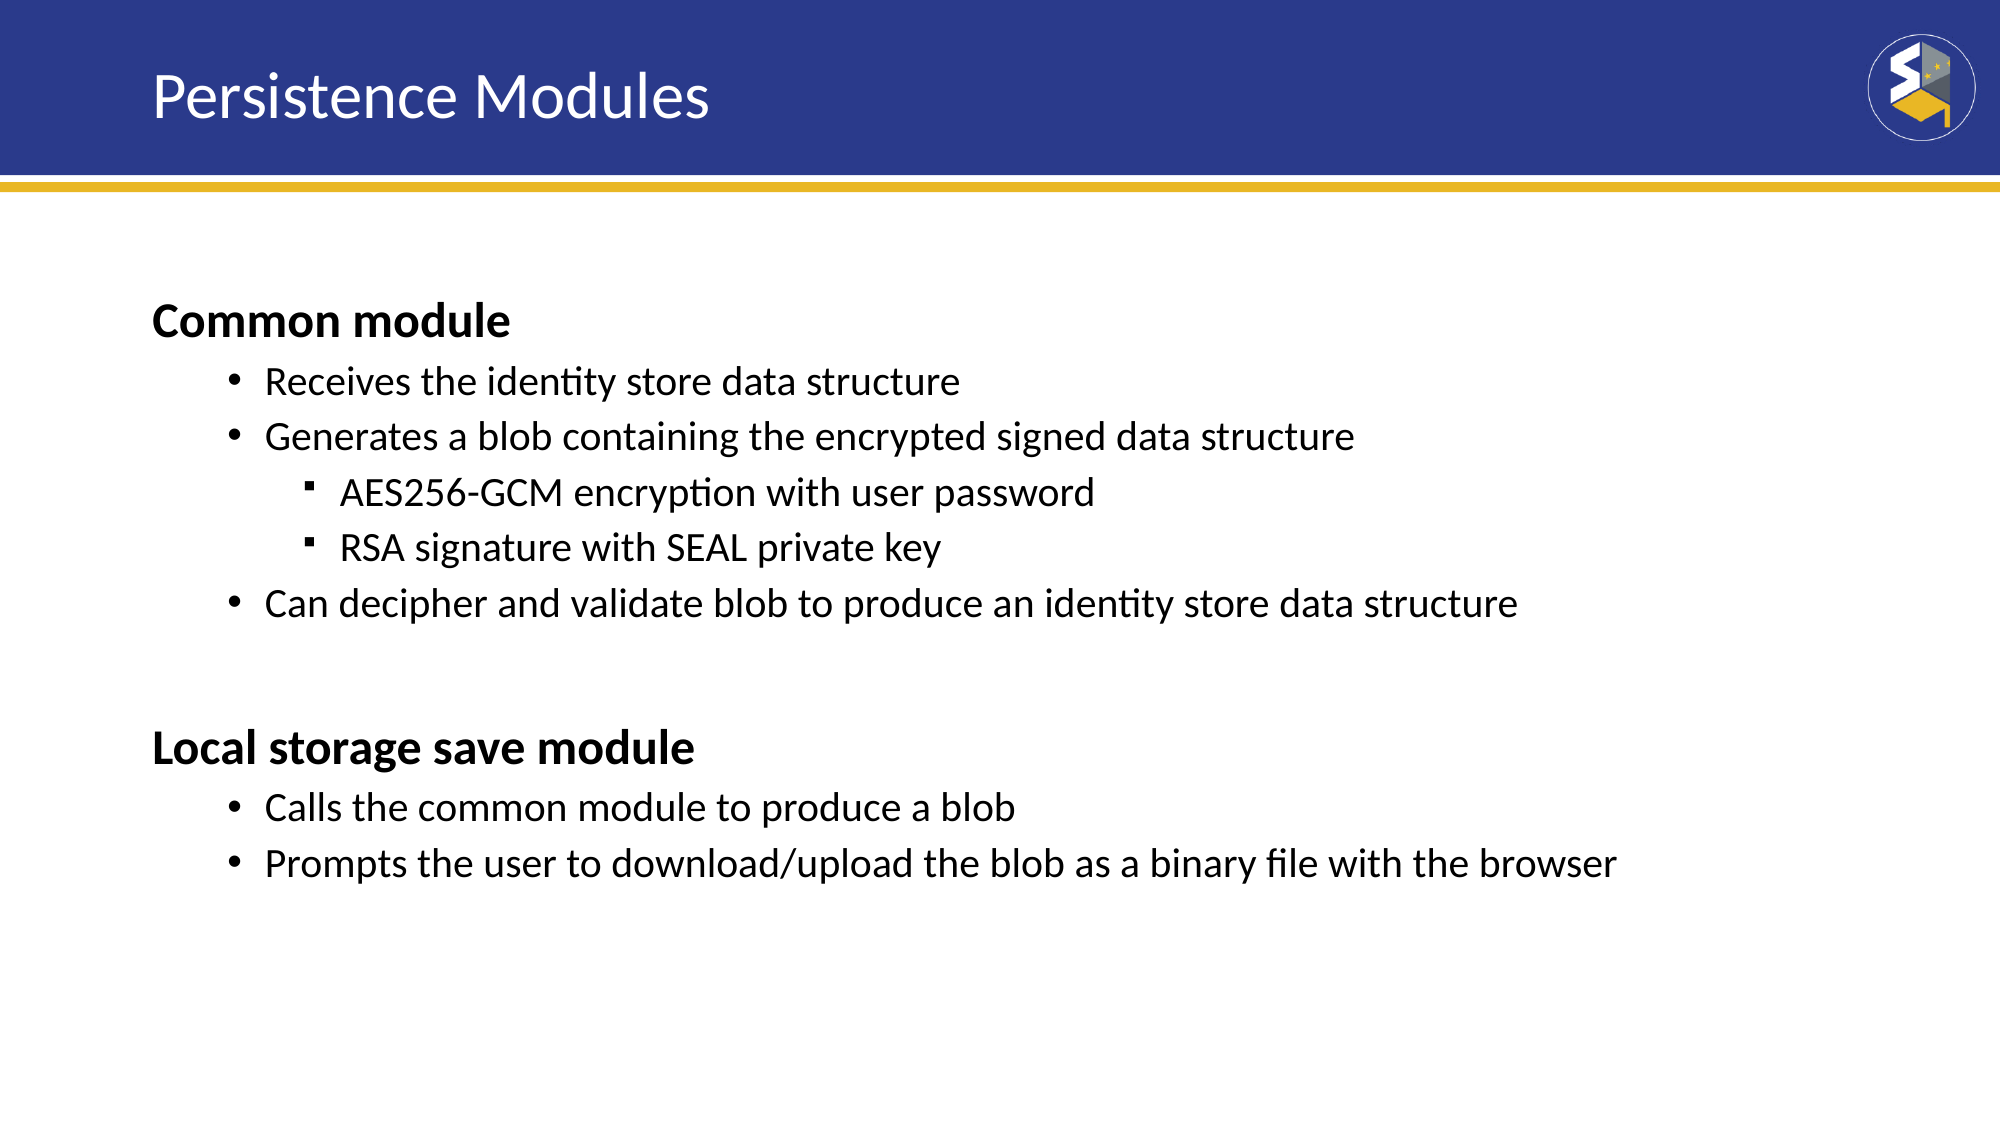

# Persistence Modules
Common module
Receives the identity store data structure
Generates a blob containing the encrypted signed data structure
AES256-GCM encryption with user password
RSA signature with SEAL private key
Can decipher and validate blob to produce an identity store data structure

Local storage save module
Calls the common module to produce a blob
Prompts the user to download/upload the blob as a binary file with the browser